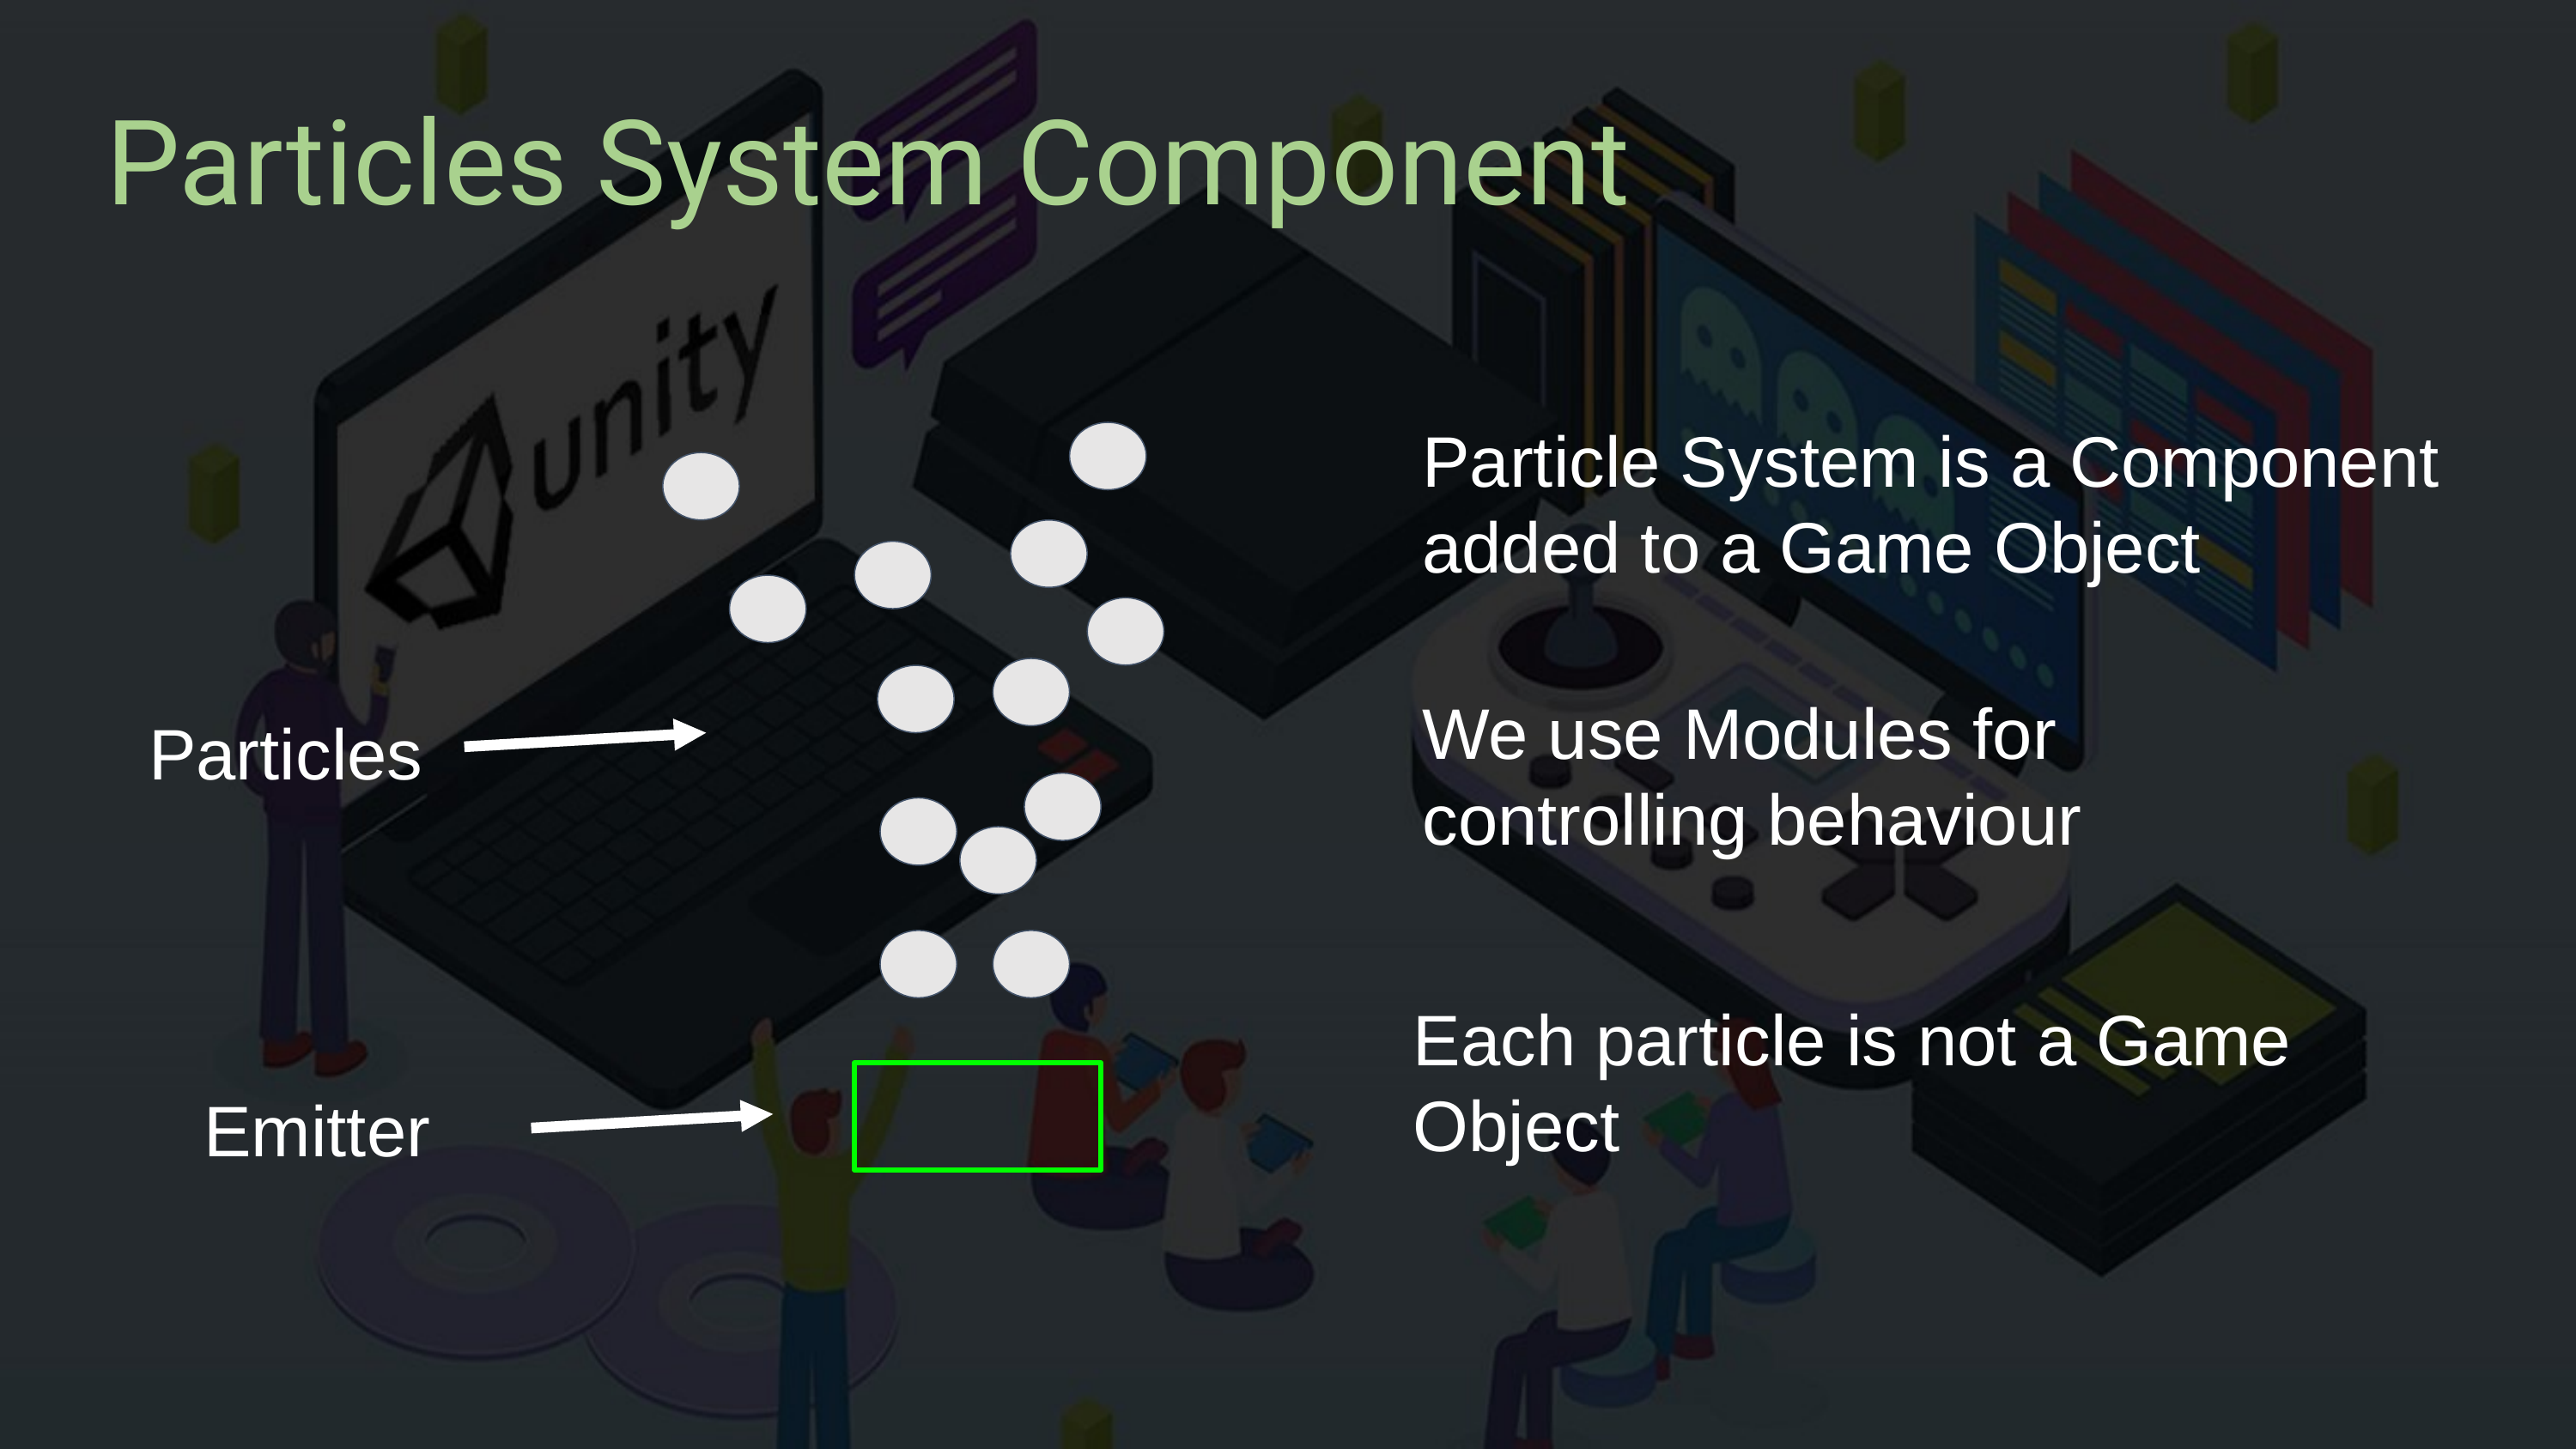

# Particles System Component
Particle System is a Component added to a Game Object

We use Modules for controlling behaviour
Particles

Each particle is not a Game Object

Emitter